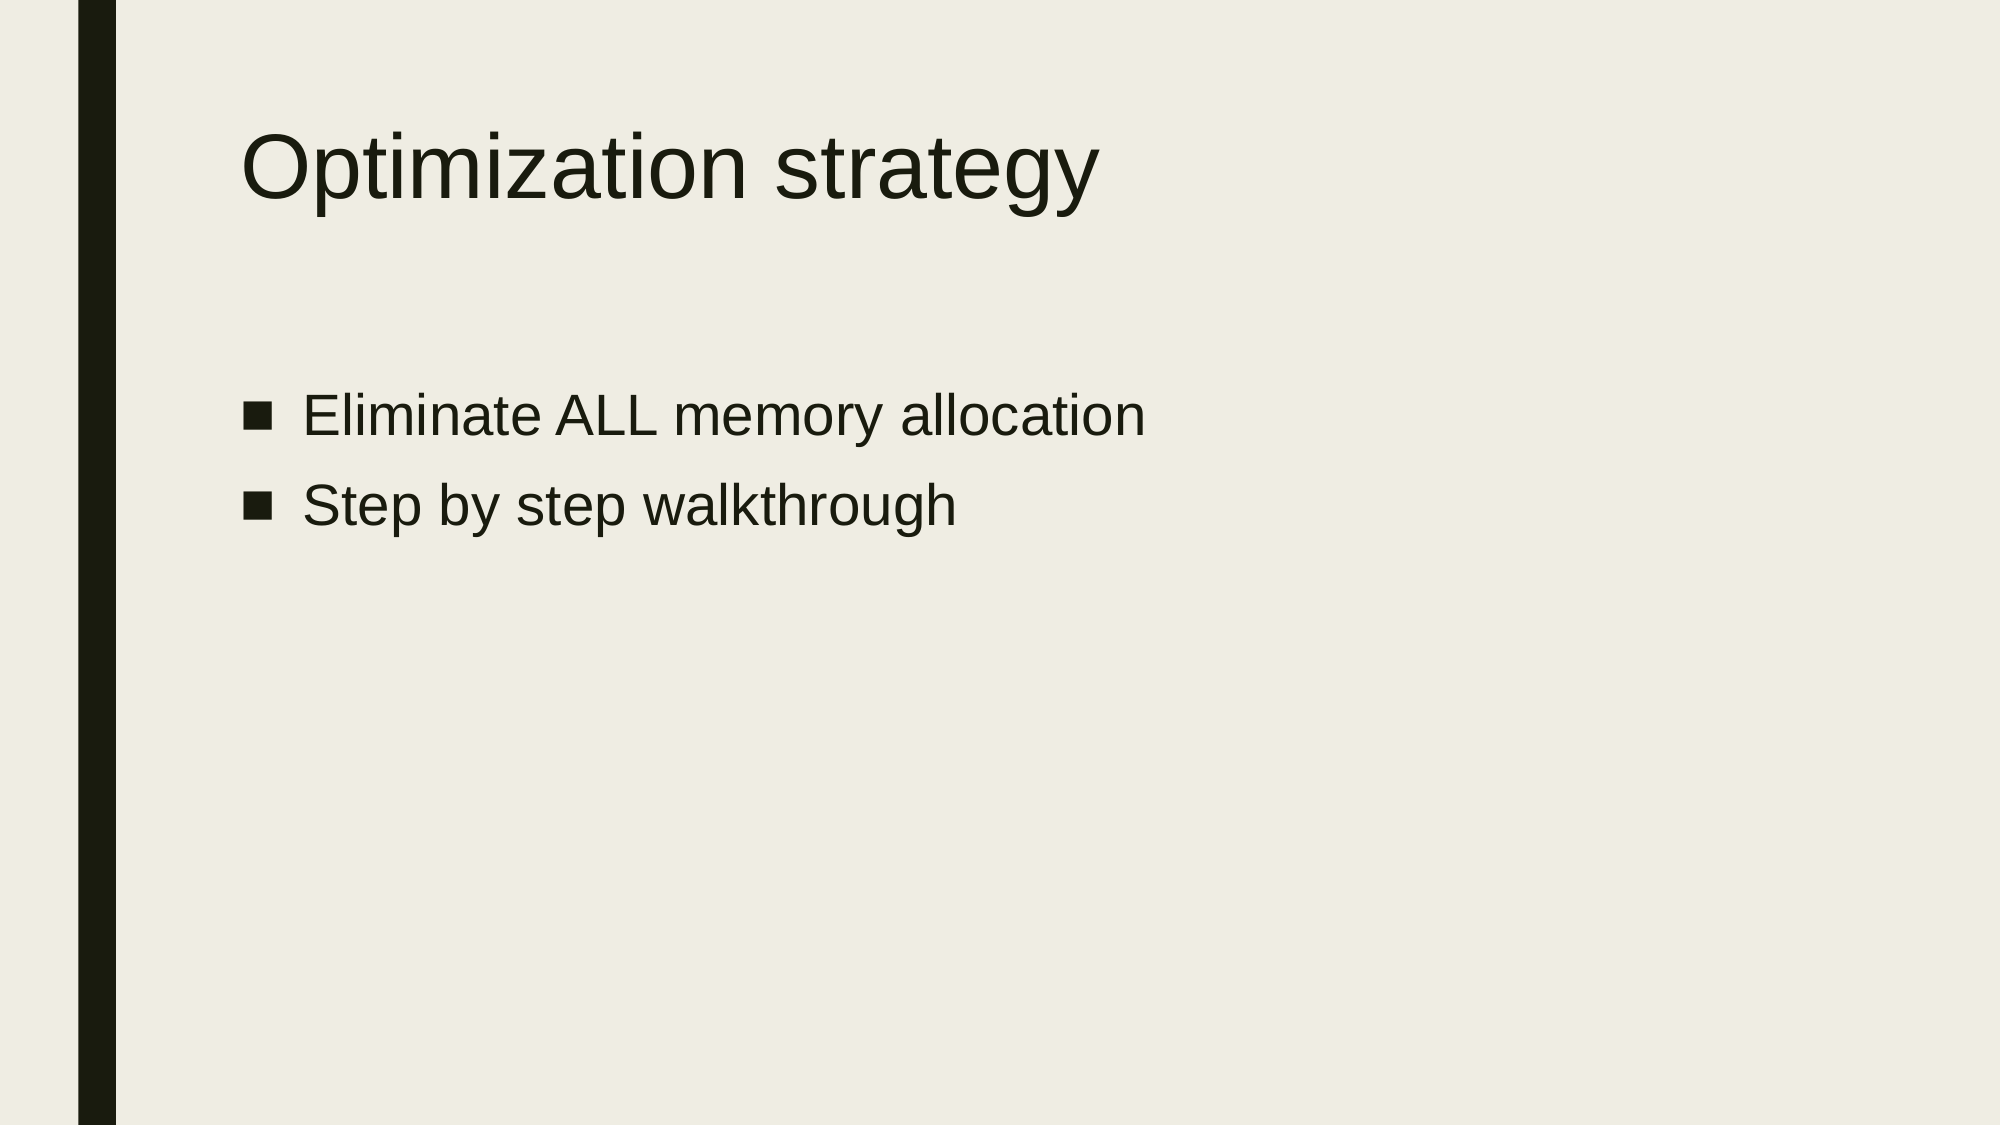

# Optimization strategy
Eliminate ALL memory allocation
Step by step walkthrough